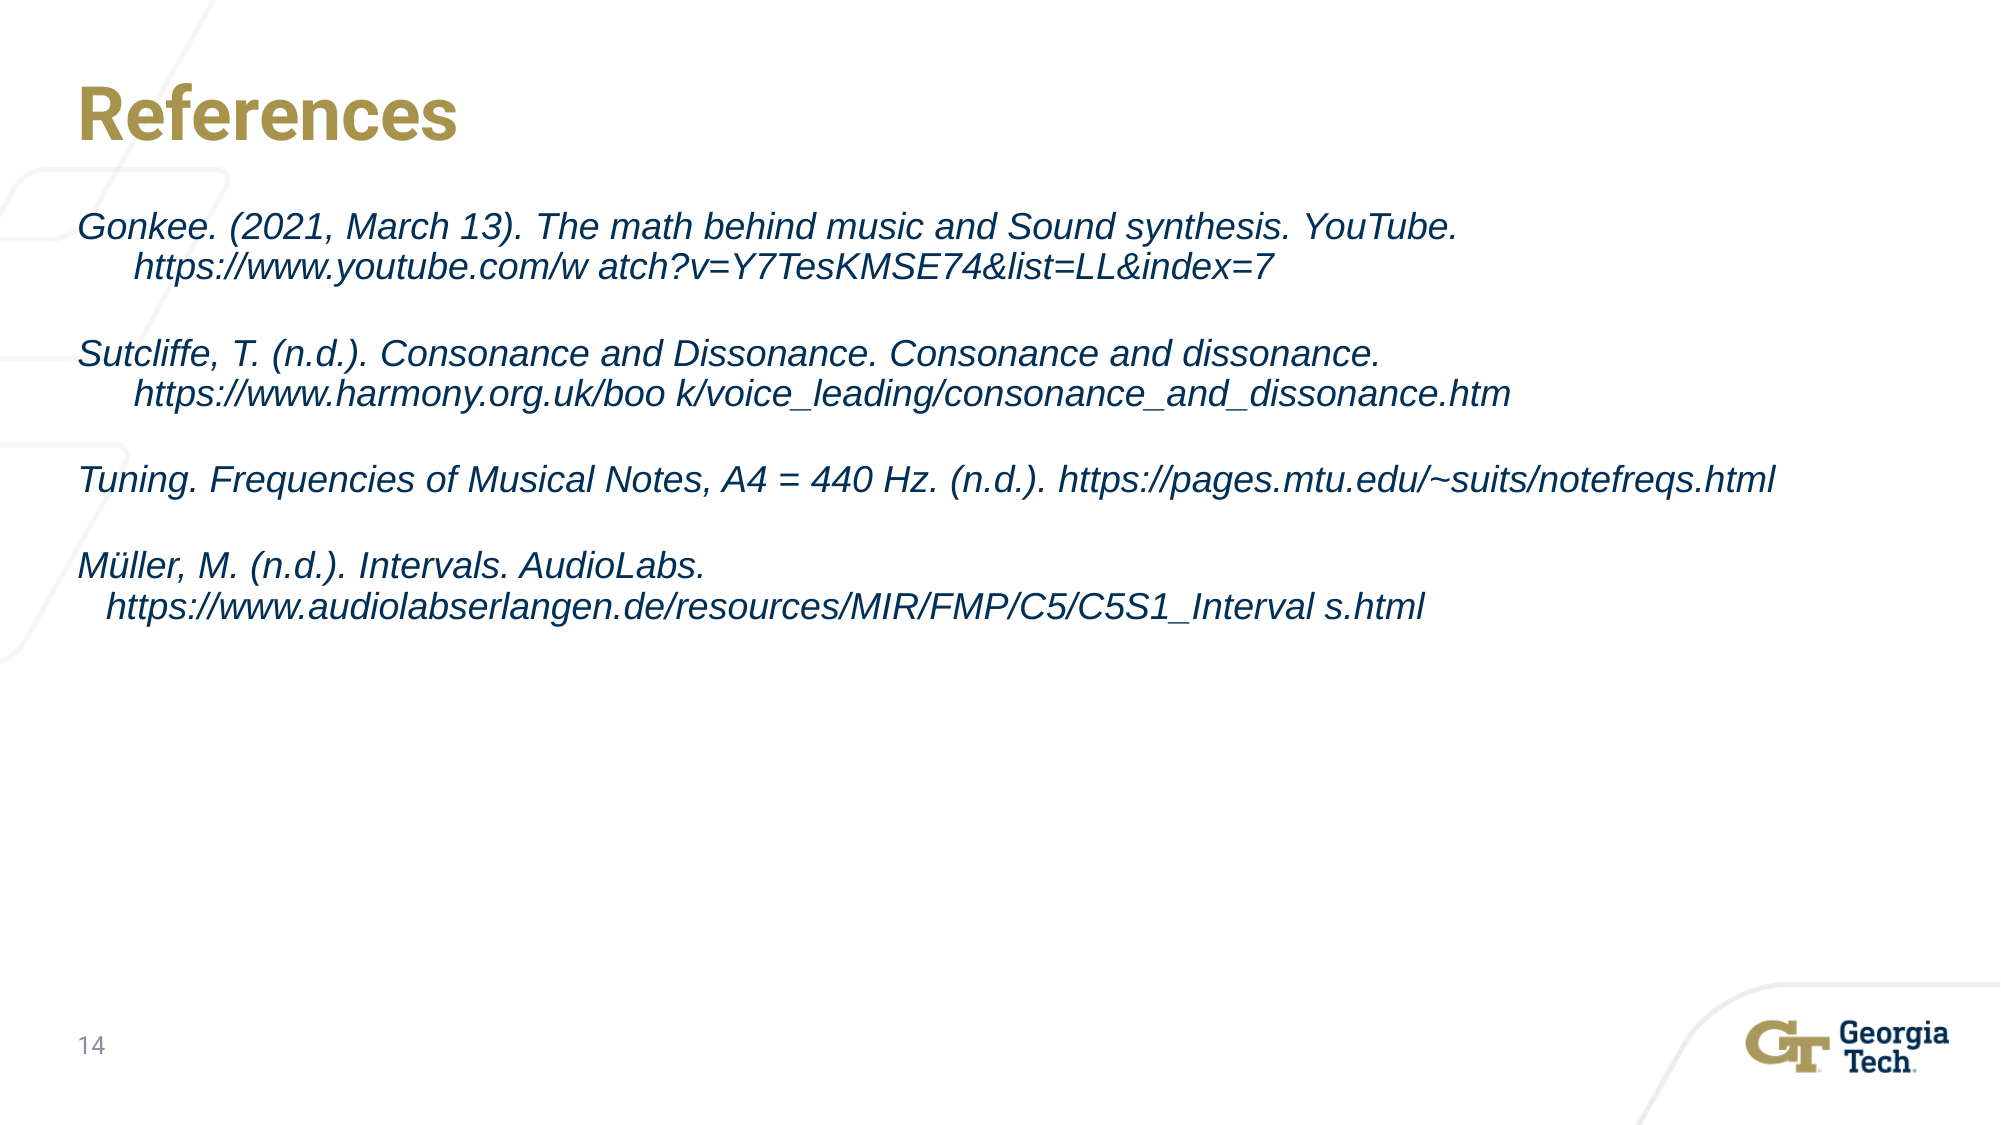

# References
Gonkee. (2021, March 13). The math behind music and Sound synthesis. YouTube. https://www.youtube.com/w atch?v=Y7TesKMSE74&list=LL&index=7
Sutcliffe, T. (n.d.). Consonance and Dissonance. Consonance and dissonance. https://www.harmony.org.uk/boo k/voice_leading/consonance_and_dissonance.htm
Tuning. Frequencies of Musical Notes, A4 = 440 Hz. (n.d.). https://pages.mtu.edu/~suits/notefreqs.html
Müller, M. (n.d.). Intervals. AudioLabs. https://www.audiolabserlangen.de/resources/MIR/FMP/C5/C5S1_Interval s.html

14